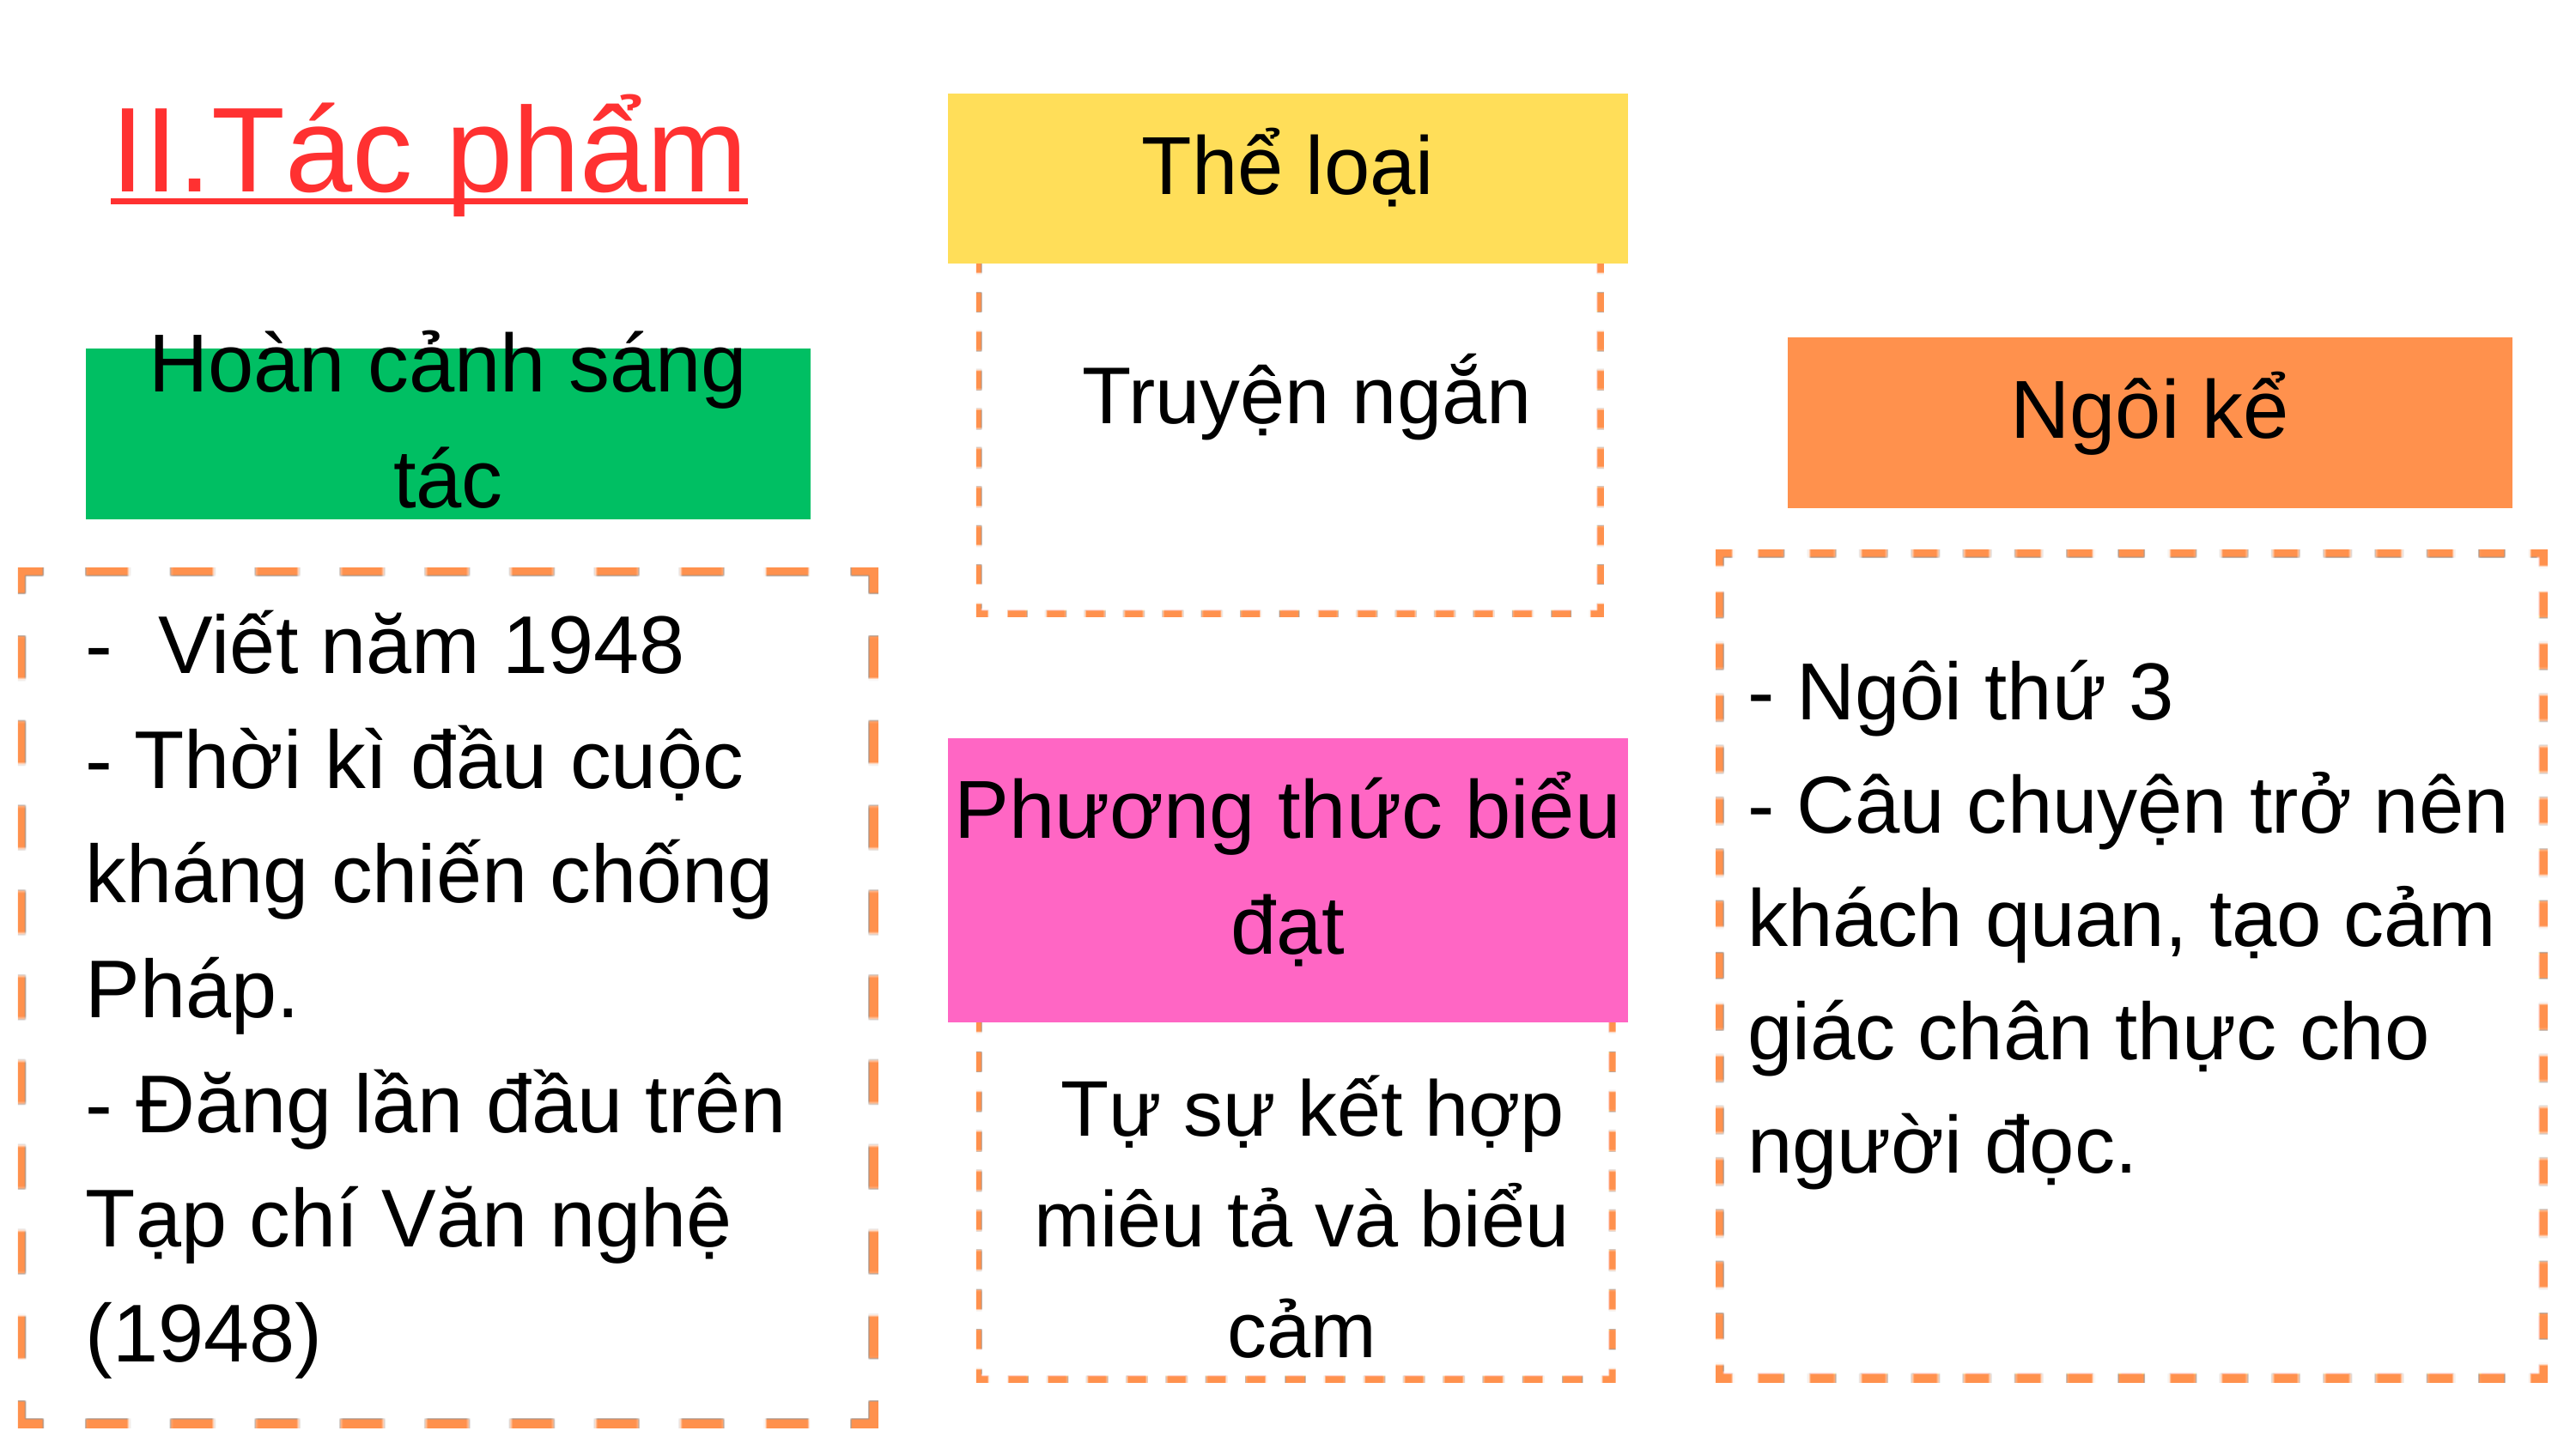

II.Tác phẩm

Thể loại

 Truyện ngắn

Ngôi kể

Hoàn cảnh sáng tác

-  Viết năm 1948
- Thời kì đầu cuộc kháng chiến chống Pháp.
- Đăng lần đầu trên Tạp chí Văn nghệ (1948)
- Ngôi thứ 3
- Câu chuyện trở nên khách quan, tạo cảm giác chân thực cho người đọc.

Phương thức biểu đạt

 Tự sự kết hợp miêu tả và biểu cảm